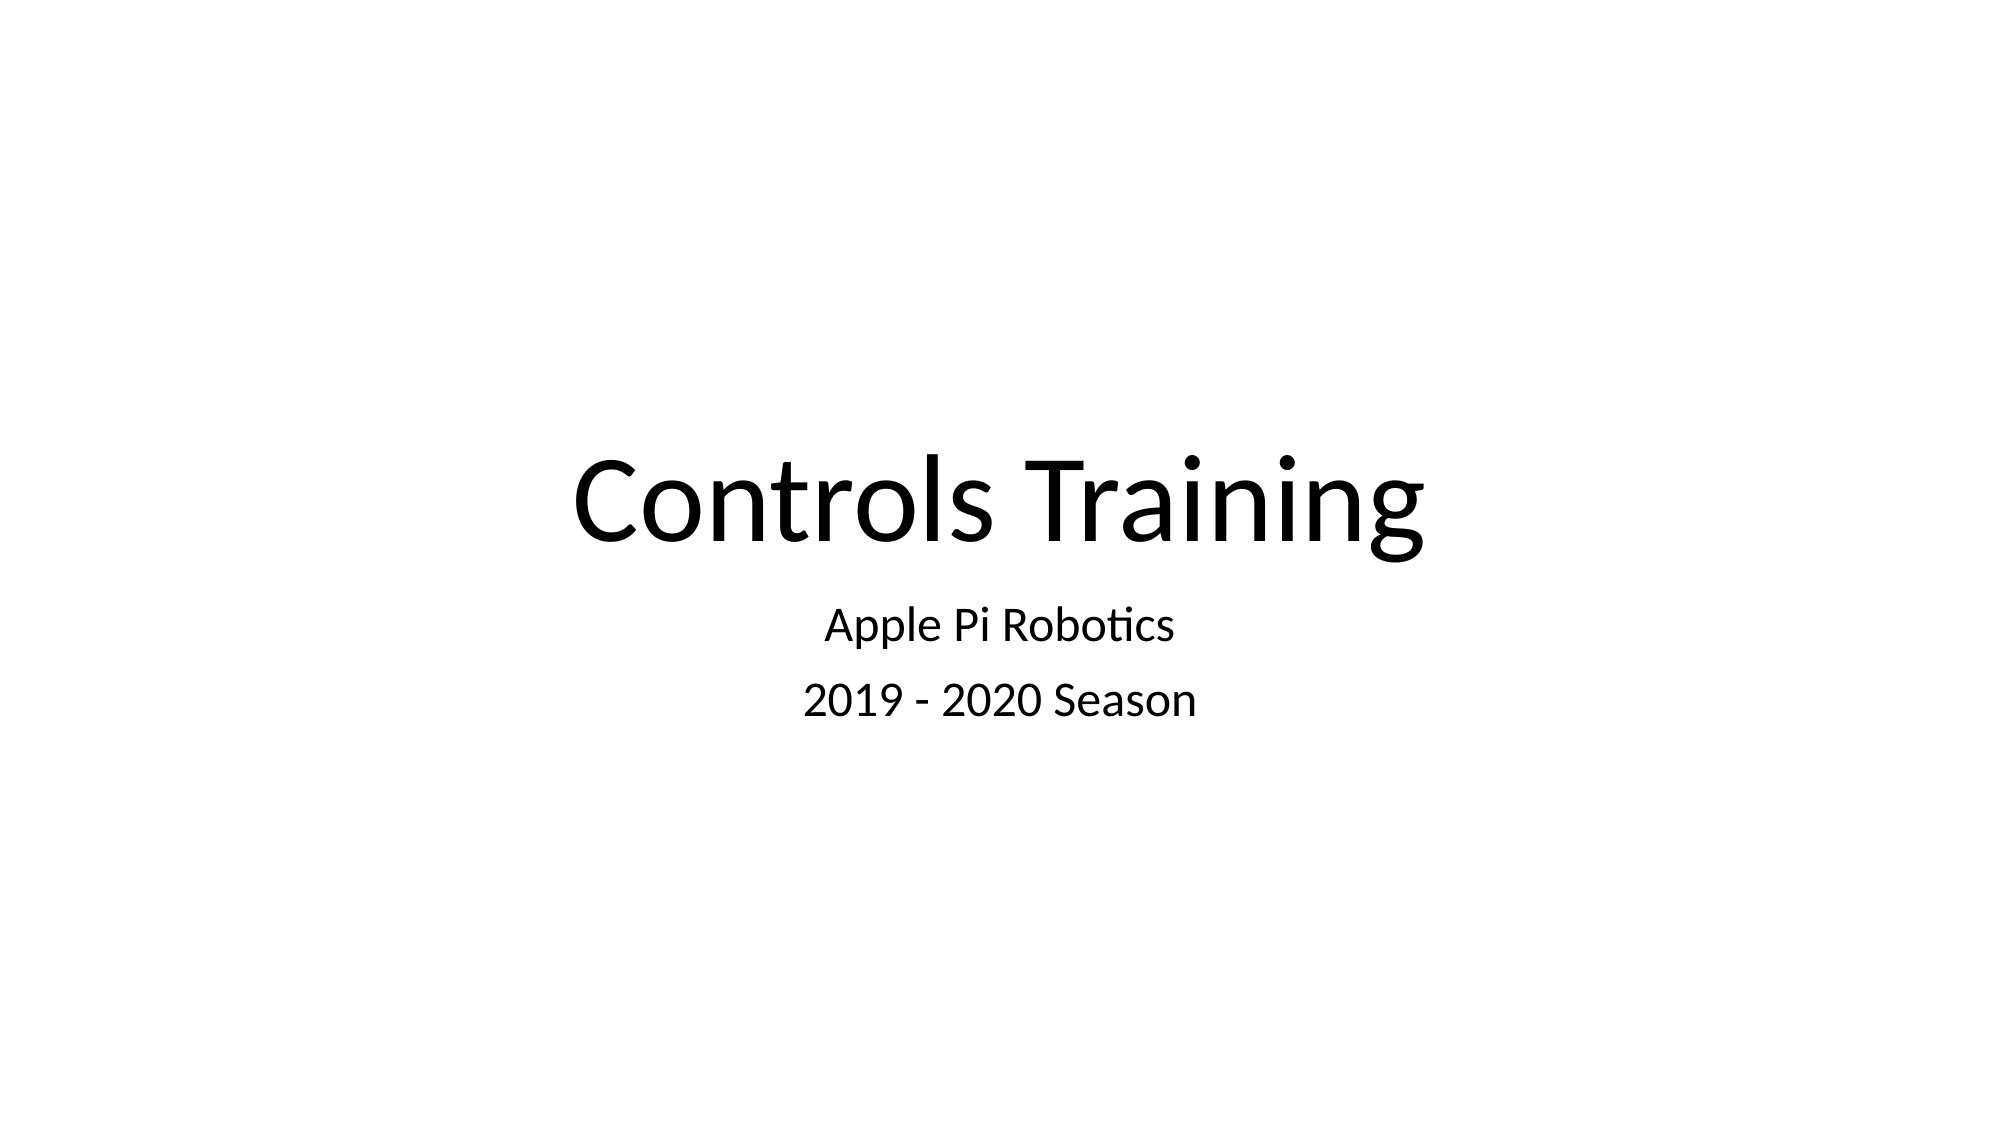

# Controls Training
Apple Pi Robotics
2019 - 2020 Season